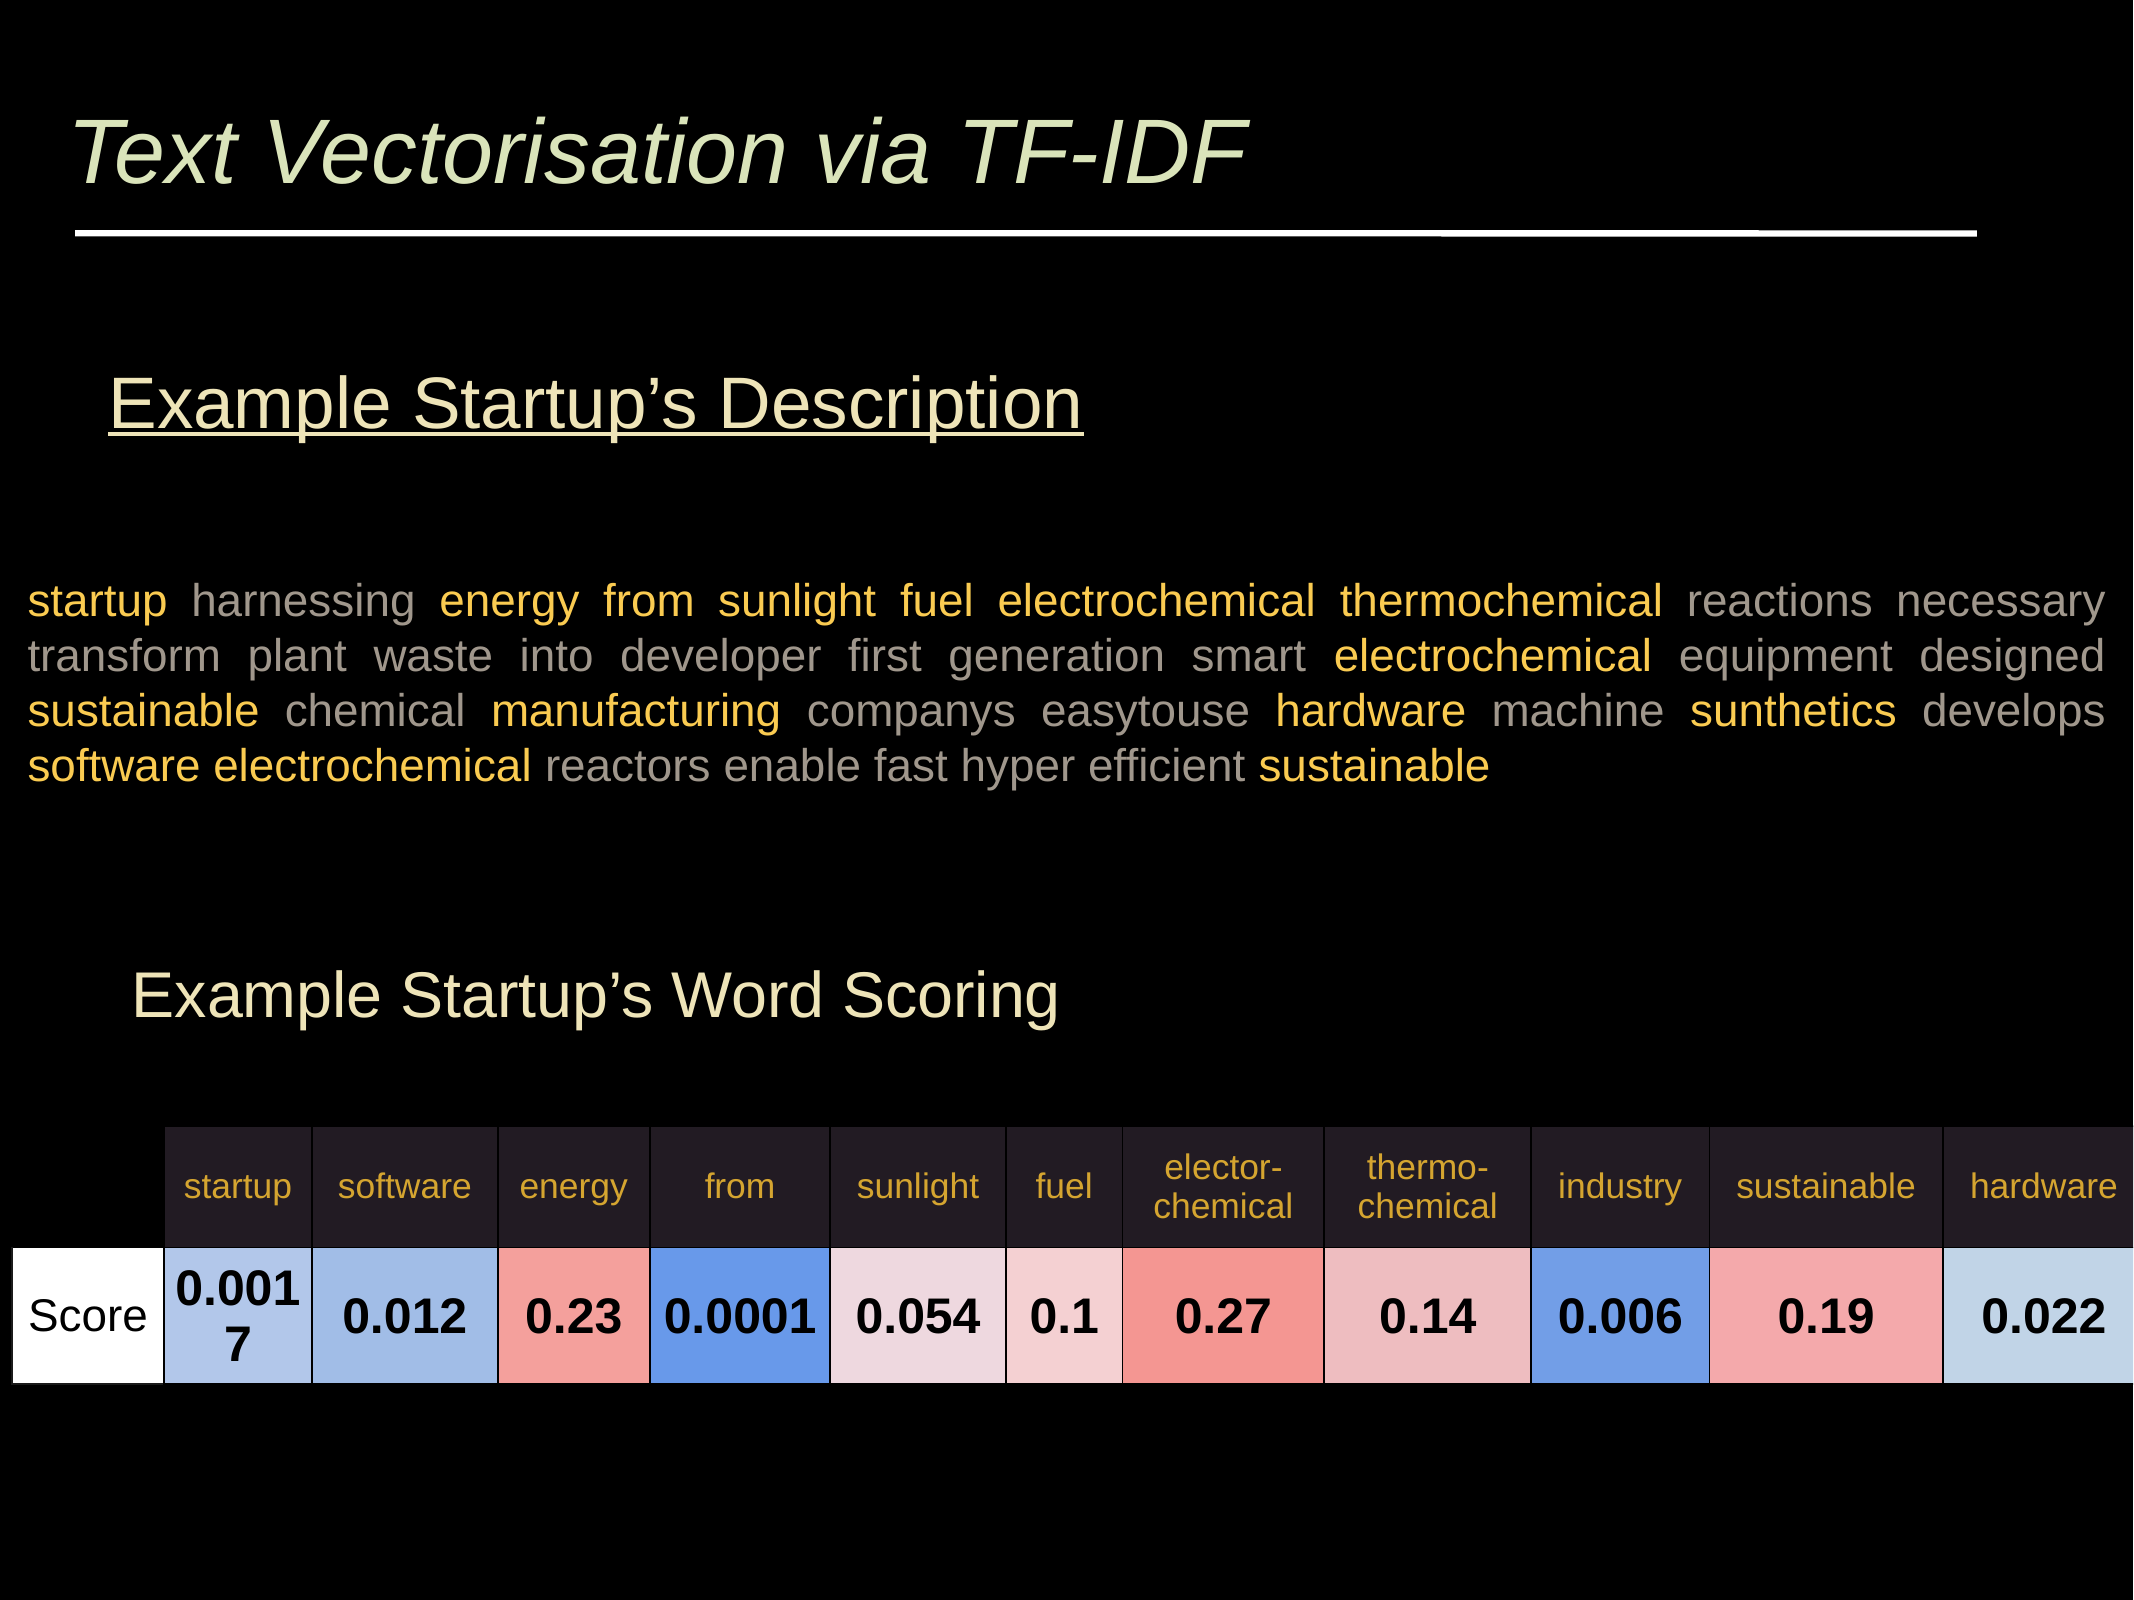

Text Vectorisation via TF-IDF

Example Startup’s Description
startup harnessing energy from sunlight fuel electrochemical thermochemical reactions necessary transform plant waste into developer first generation smart electrochemical equipment designed sustainable chemical manufacturing companys easytouse hardware machine sunthetics develops software electrochemical reactors enable fast hyper efficient sustainable
Example Startup’s Word Scoring
|  | startup | software | energy | from | sunlight | fuel | elector-chemical | thermo-chemical | industry | sustainable | hardware |
| --- | --- | --- | --- | --- | --- | --- | --- | --- | --- | --- | --- |
| Score | 0.0017 | 0.012 | 0.23 | 0.0001 | 0.054 | 0.1 | 0.27 | 0.14 | 0.006 | 0.19 | 0.022 |